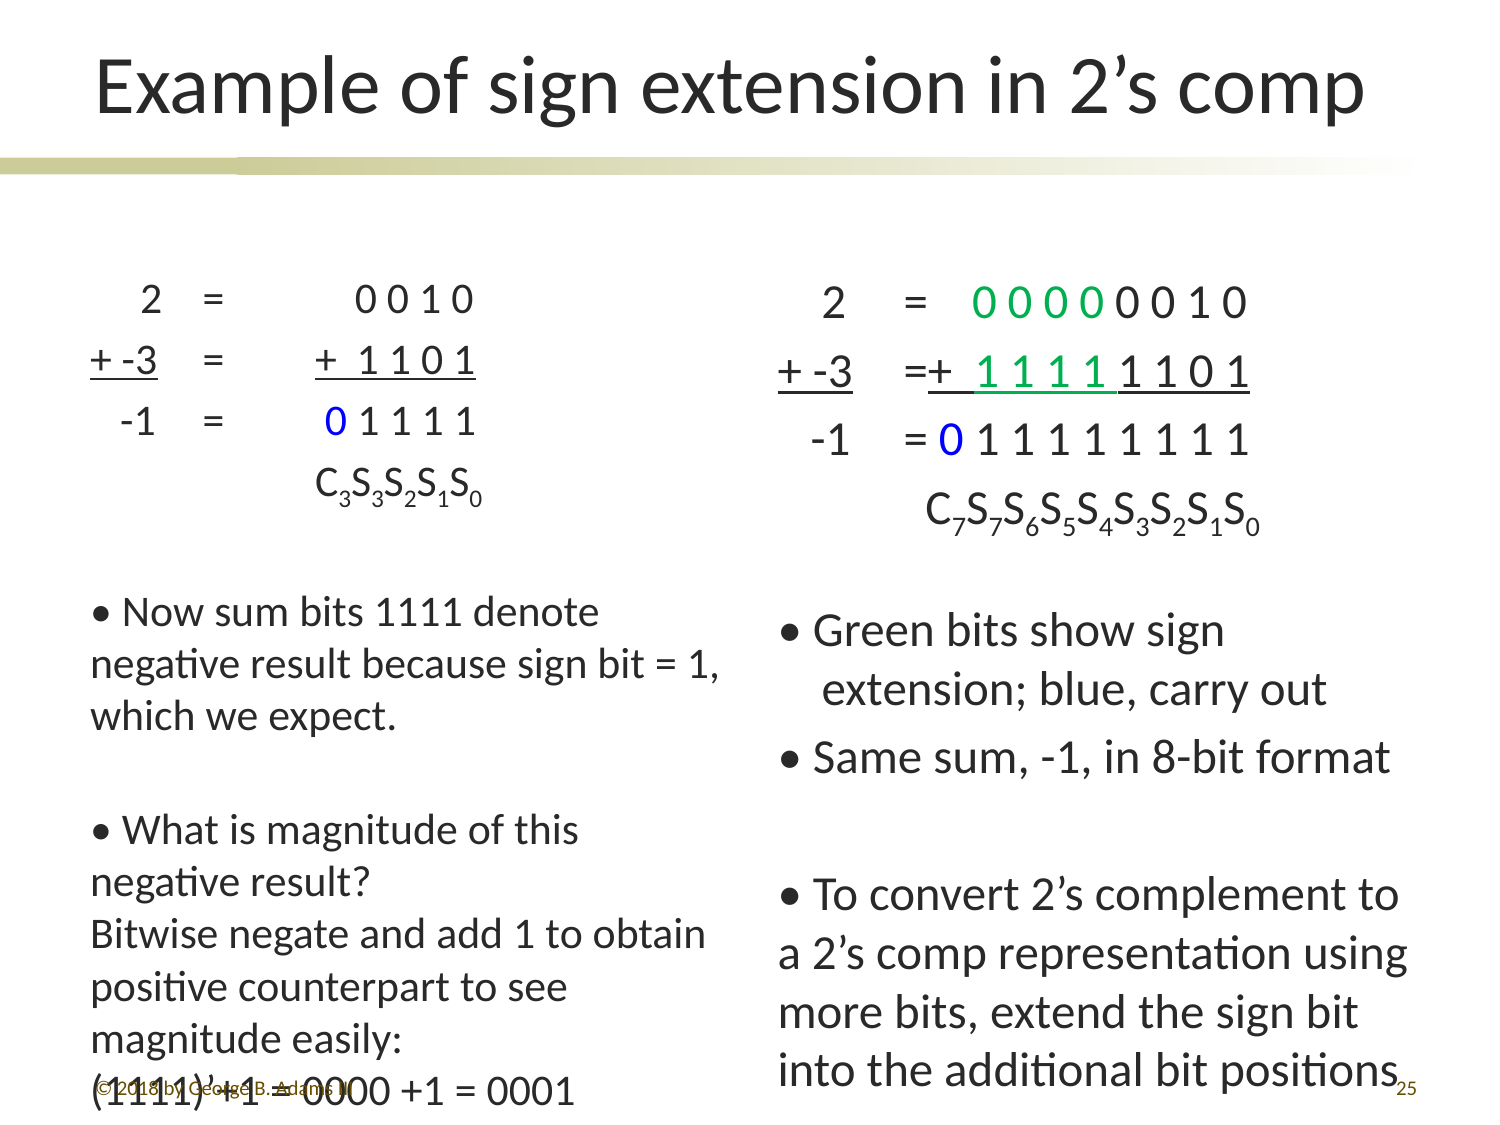

# Example of sign extension in 2’s comp
     2	=	    0 0 1 0
+ -3	=	+  1 1 0 1
   -1	=  	 0 1 1 1 1
		C3S3S2S1S0

• Now sum bits 1111 denote negative result because sign bit = 1, which we expect.
• What is magnitude of this negative result?
Bitwise negate and add 1 to obtain positive counterpart to see magnitude easily:                       (1111)’+1 = 0000 +1 = 0001
    2	=    0 0 0 0 0 0 1 0
+ -3	=+  1 1 1 1 1 1 0 1
   -1	= 0 1 1 1 1 1 1 1 1
 	  C7S7S6S5S4S3S2S1S0
• Green bits show sign
    extension; blue, carry out
• Same sum, -1, in 8-bit format

• To convert 2’s complement to a 2’s comp representation using more bits, extend the sign bit into the additional bit positions

© 2018 by George B. Adams III
25